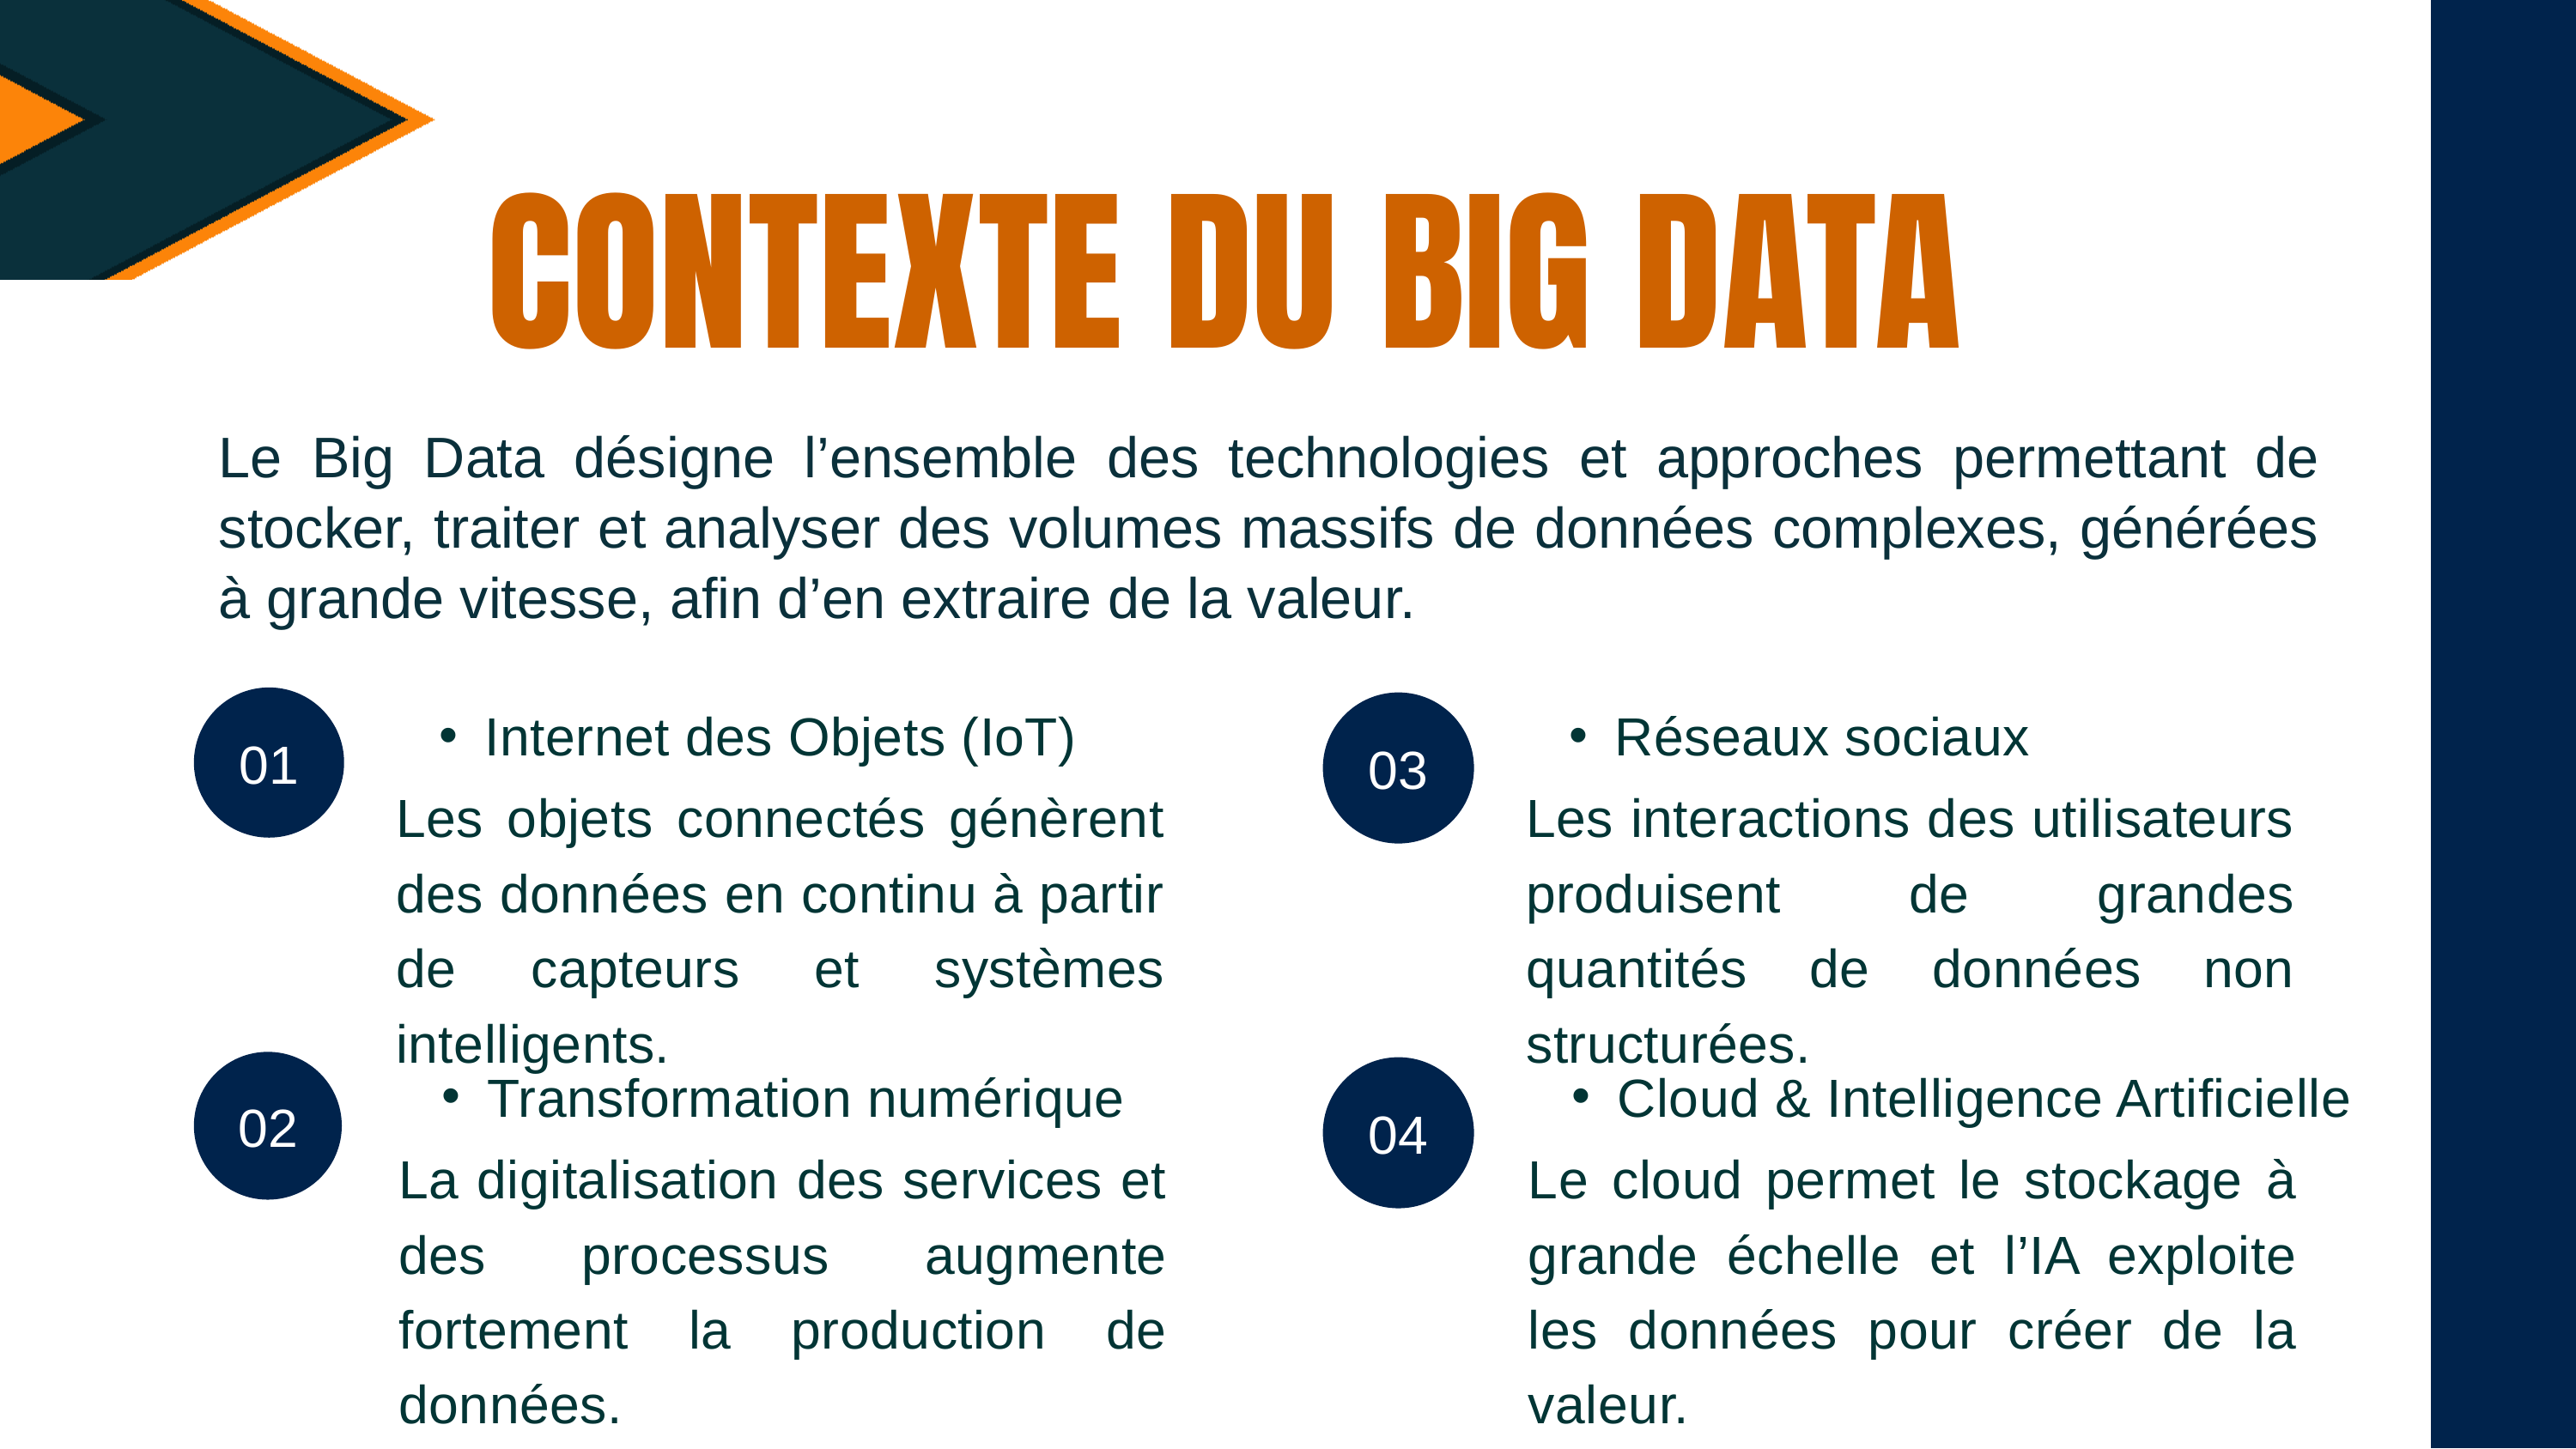

CONTEXTE DU BIG DATA
Le Big Data désigne l’ensemble des technologies et approches permettant de stocker, traiter et analyser des volumes massifs de données complexes, générées à grande vitesse, afin d’en extraire de la valeur.

01
Internet des Objets (IoT)
Réseaux sociaux

03
Les objets connectés génèrent des données en continu à partir de capteurs et systèmes intelligents.
Les interactions des utilisateurs produisent de grandes quantités de données non structurées.

02
Transformation numérique
Cloud & Intelligence Artificielle

04
La digitalisation des services et des processus augmente fortement la production de données.
Le cloud permet le stockage à grande échelle et l’IA exploite les données pour créer de la valeur.